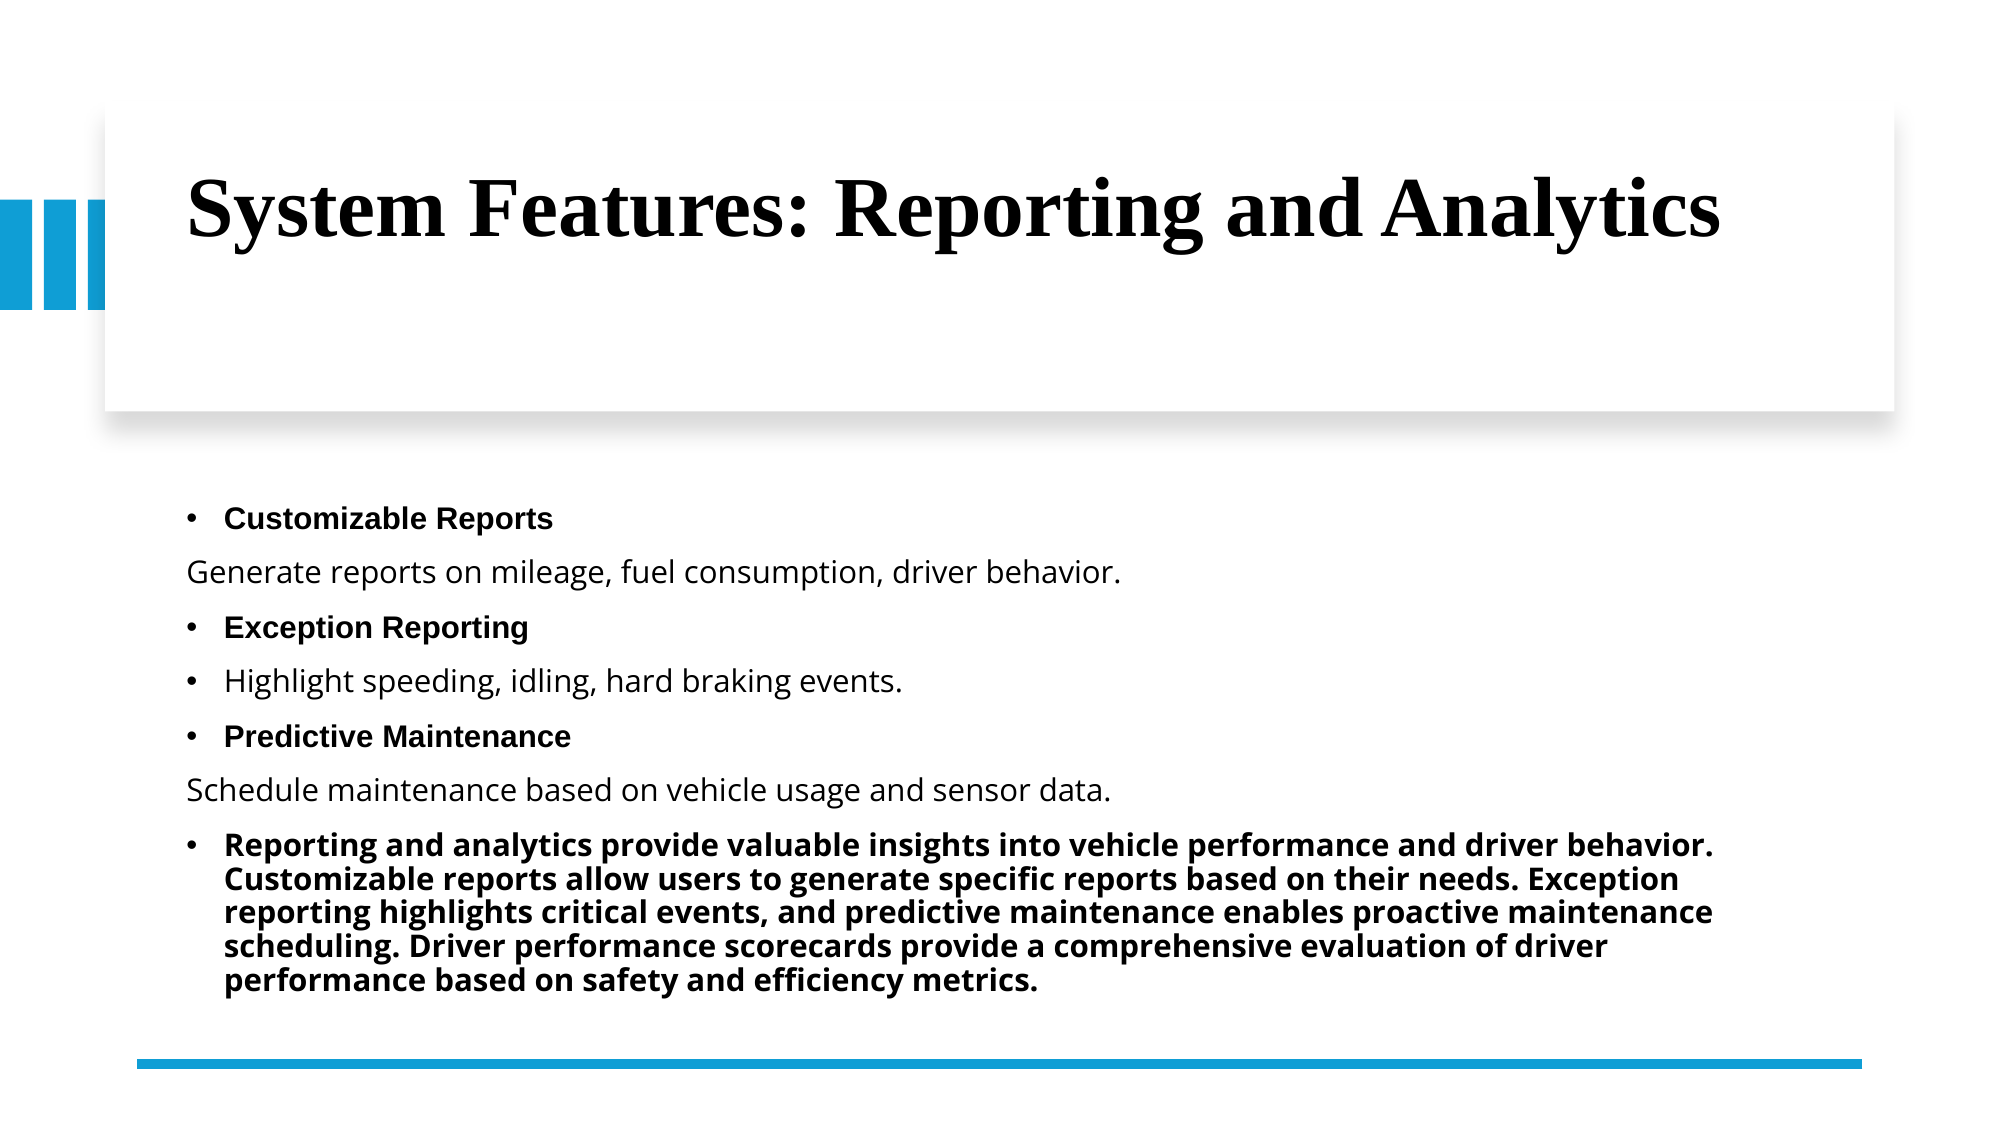

# System Features: Reporting and Analytics

Customizable Reports
Generate reports on mileage, fuel consumption, driver behavior.
Exception Reporting
Highlight speeding, idling, hard braking events.
Predictive Maintenance
Schedule maintenance based on vehicle usage and sensor data.
Reporting and analytics provide valuable insights into vehicle performance and driver behavior. Customizable reports allow users to generate specific reports based on their needs. Exception reporting highlights critical events, and predictive maintenance enables proactive maintenance scheduling. Driver performance scorecards provide a comprehensive evaluation of driver performance based on safety and efficiency metrics.